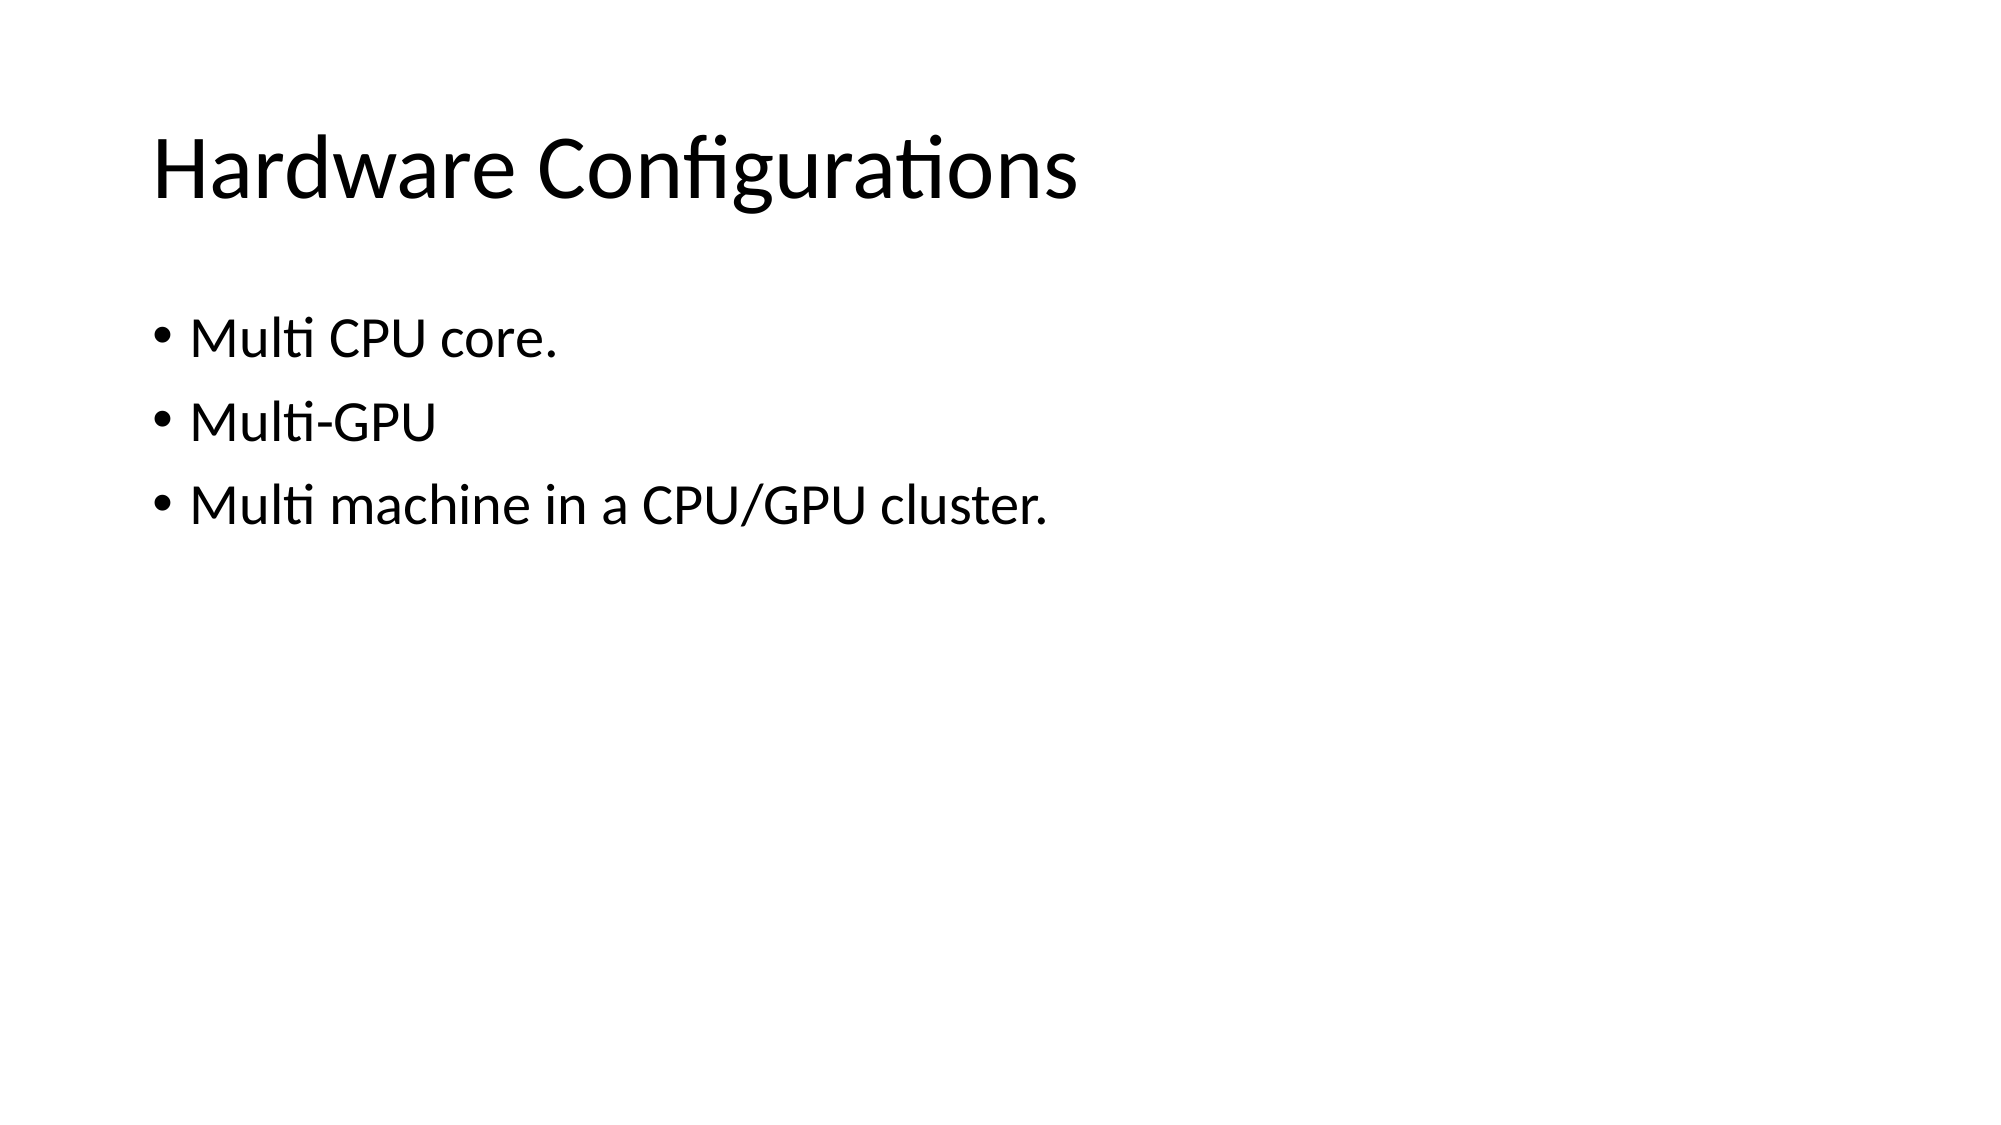

# Hardware Configurations
Multi CPU core.
Multi-GPU
Multi machine in a CPU/GPU cluster.